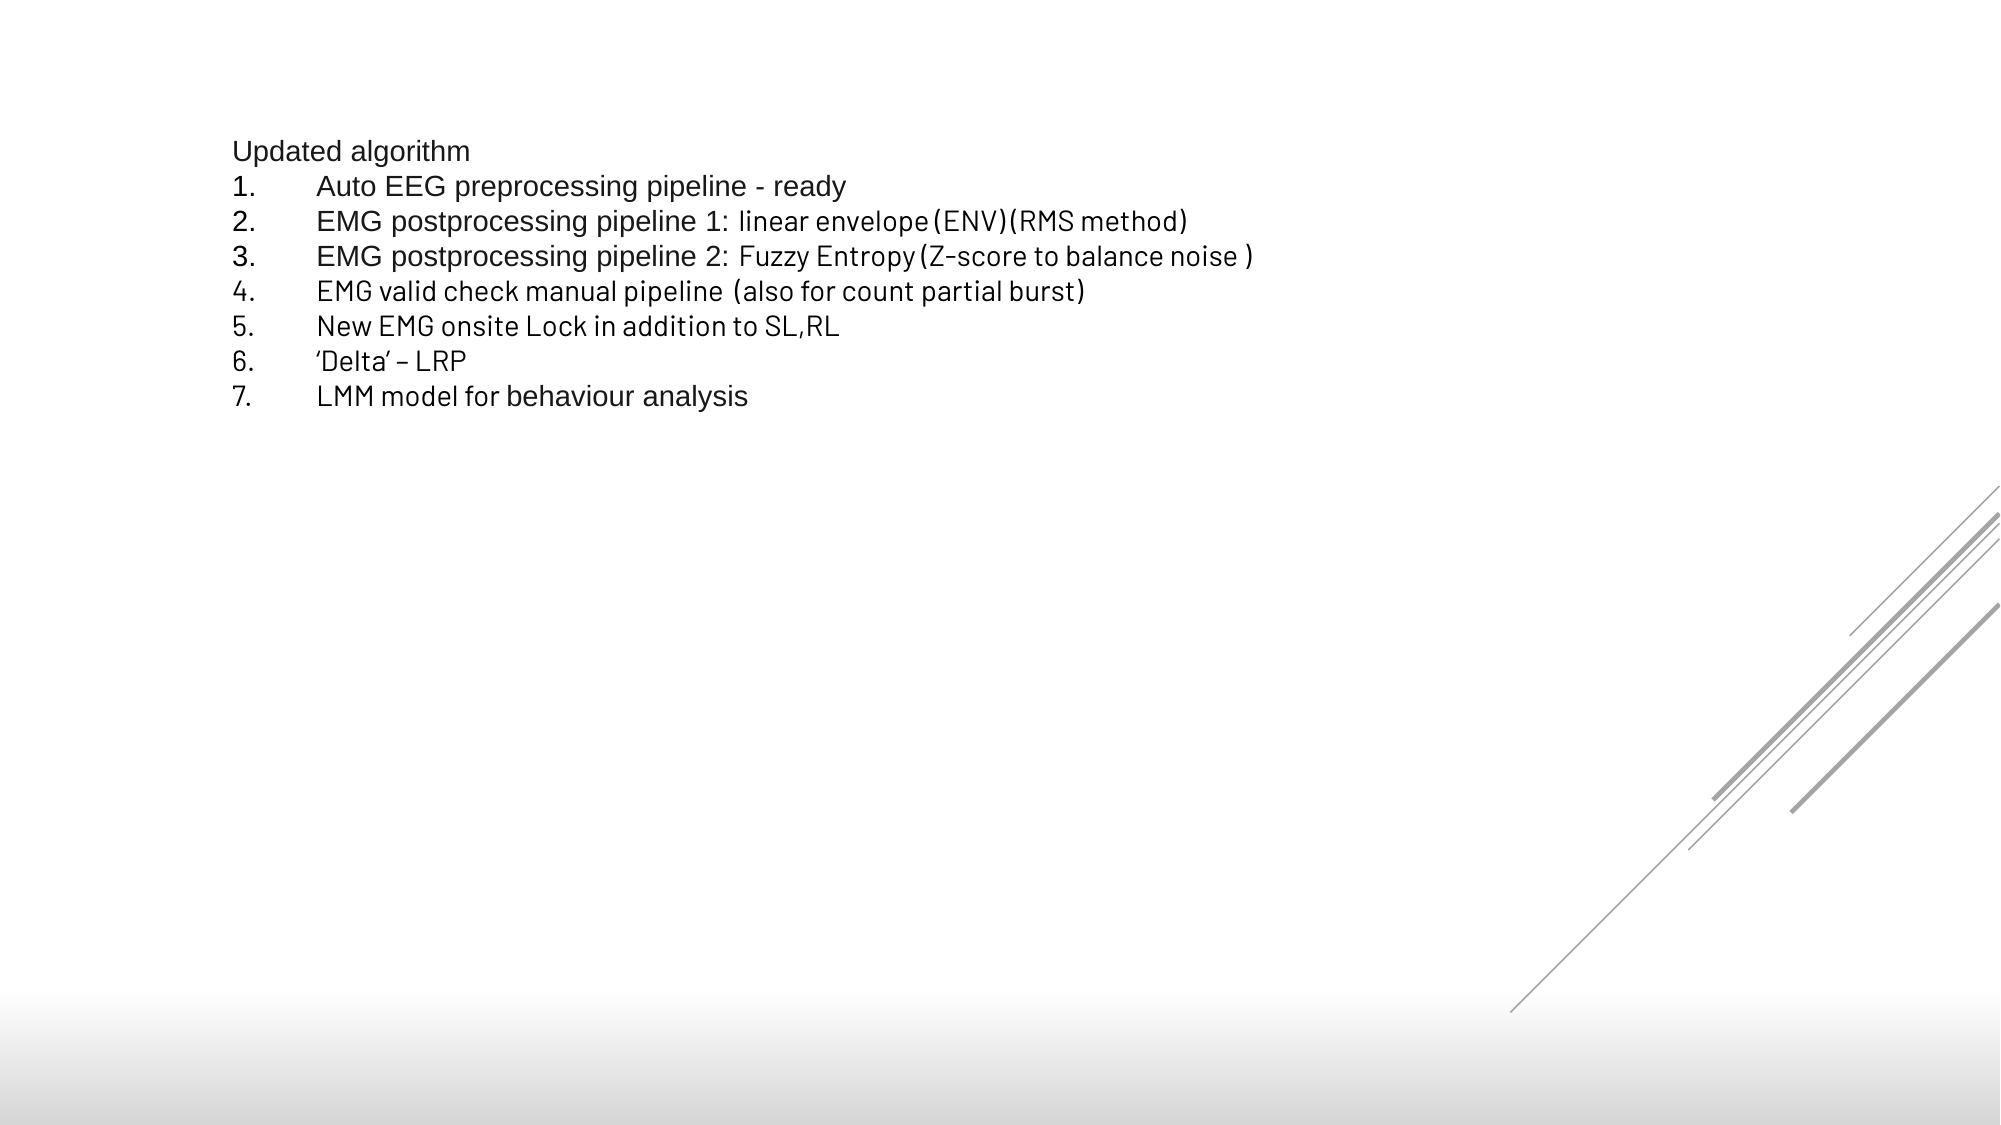

Updated algorithm
Auto EEG preprocessing pipeline - ready
EMG postprocessing pipeline 1: linear envelope (ENV) (RMS method)
EMG postprocessing pipeline 2: Fuzzy Entropy (Z-score to balance noise )
EMG valid check manual pipeline  (also for count partial burst)
New EMG onsite Lock in addition to SL,RL
‘Delta’ – LRP
LMM model for behaviour analysis